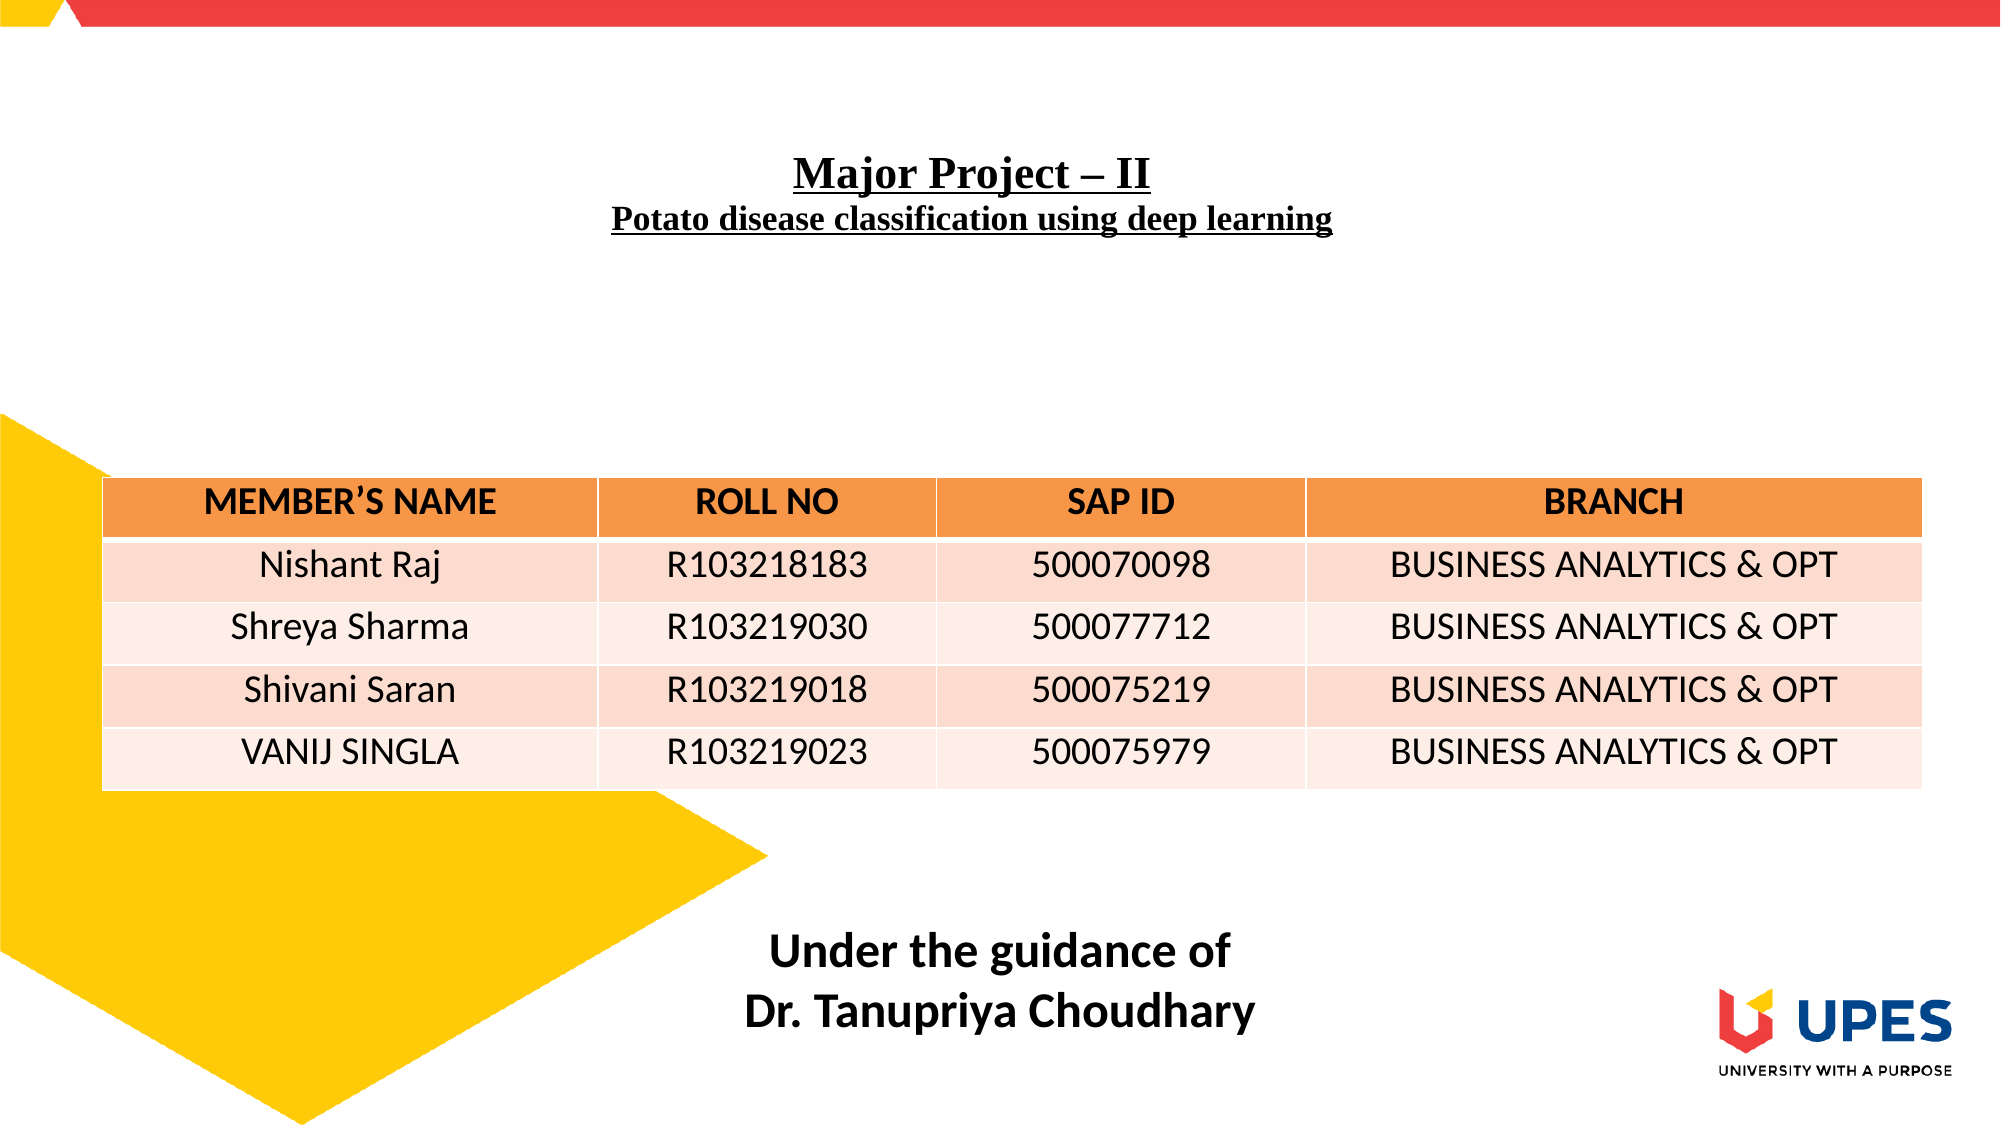

# Major Project – II Potato disease classification using deep learning Potato disease classification using deep learning
| MEMBER’S NAME | ROLL NO | SAP ID | BRANCH |
| --- | --- | --- | --- |
| Nishant Raj | R103218183 | 500070098 | BUSINESS ANALYTICS & OPT |
| Shreya Sharma | R103219030 | 500077712 | BUSINESS ANALYTICS & OPT |
| Shivani Saran | R103219018 | 500075219 | BUSINESS ANALYTICS & OPT |
| VANIJ SINGLA | R103219023 | 500075979 | BUSINESS ANALYTICS & OPT |
| MEMBER’S NAME | ROLL NUMBER | SAP ID | BRANCH |
| --- | --- | --- | --- |
| GURUDAS TOLANI |  |  |  |
| AYUSHI CHAKRABORTY |  |  |  |
| NISHANT RAJ |  |  |  |
Under the guidance of
Dr. Tanupriya Choudhary